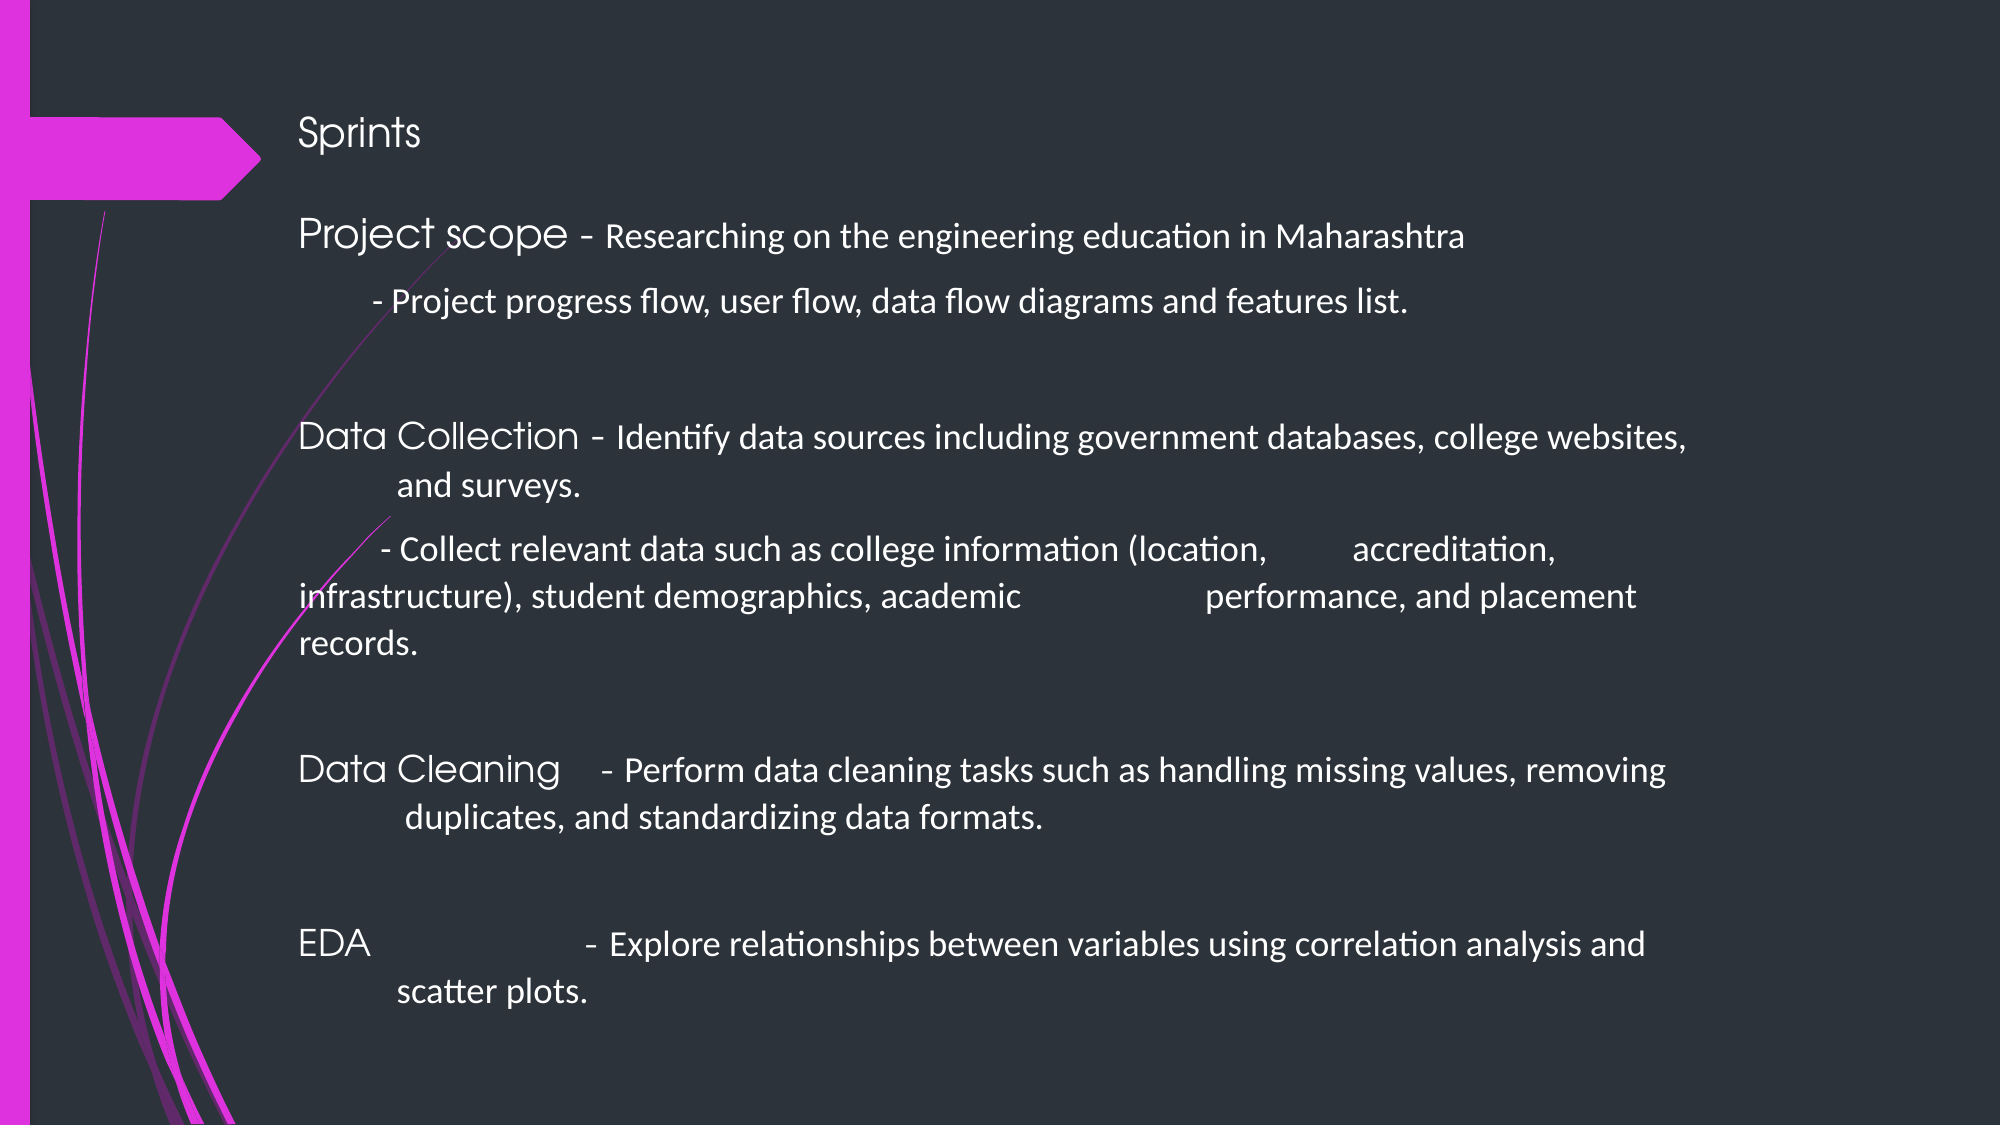

Sprints

Project scope - Researching on the engineering education in Maharashtra
				- Project progress flow, user flow, data flow diagrams and features list.

Data Collection - Identify data sources including government databases, college websites, 				   and surveys.
				 - Collect relevant data such as college information (location, 							   accreditation, infrastructure), student demographics, academic 						   performance, and placement records.

Data Cleaning    - Perform data cleaning tasks such as handling missing values, removing 					    duplicates, and standardizing data formats.

EDA                     - Explore relationships between variables using correlation analysis and 					   scatter plots.